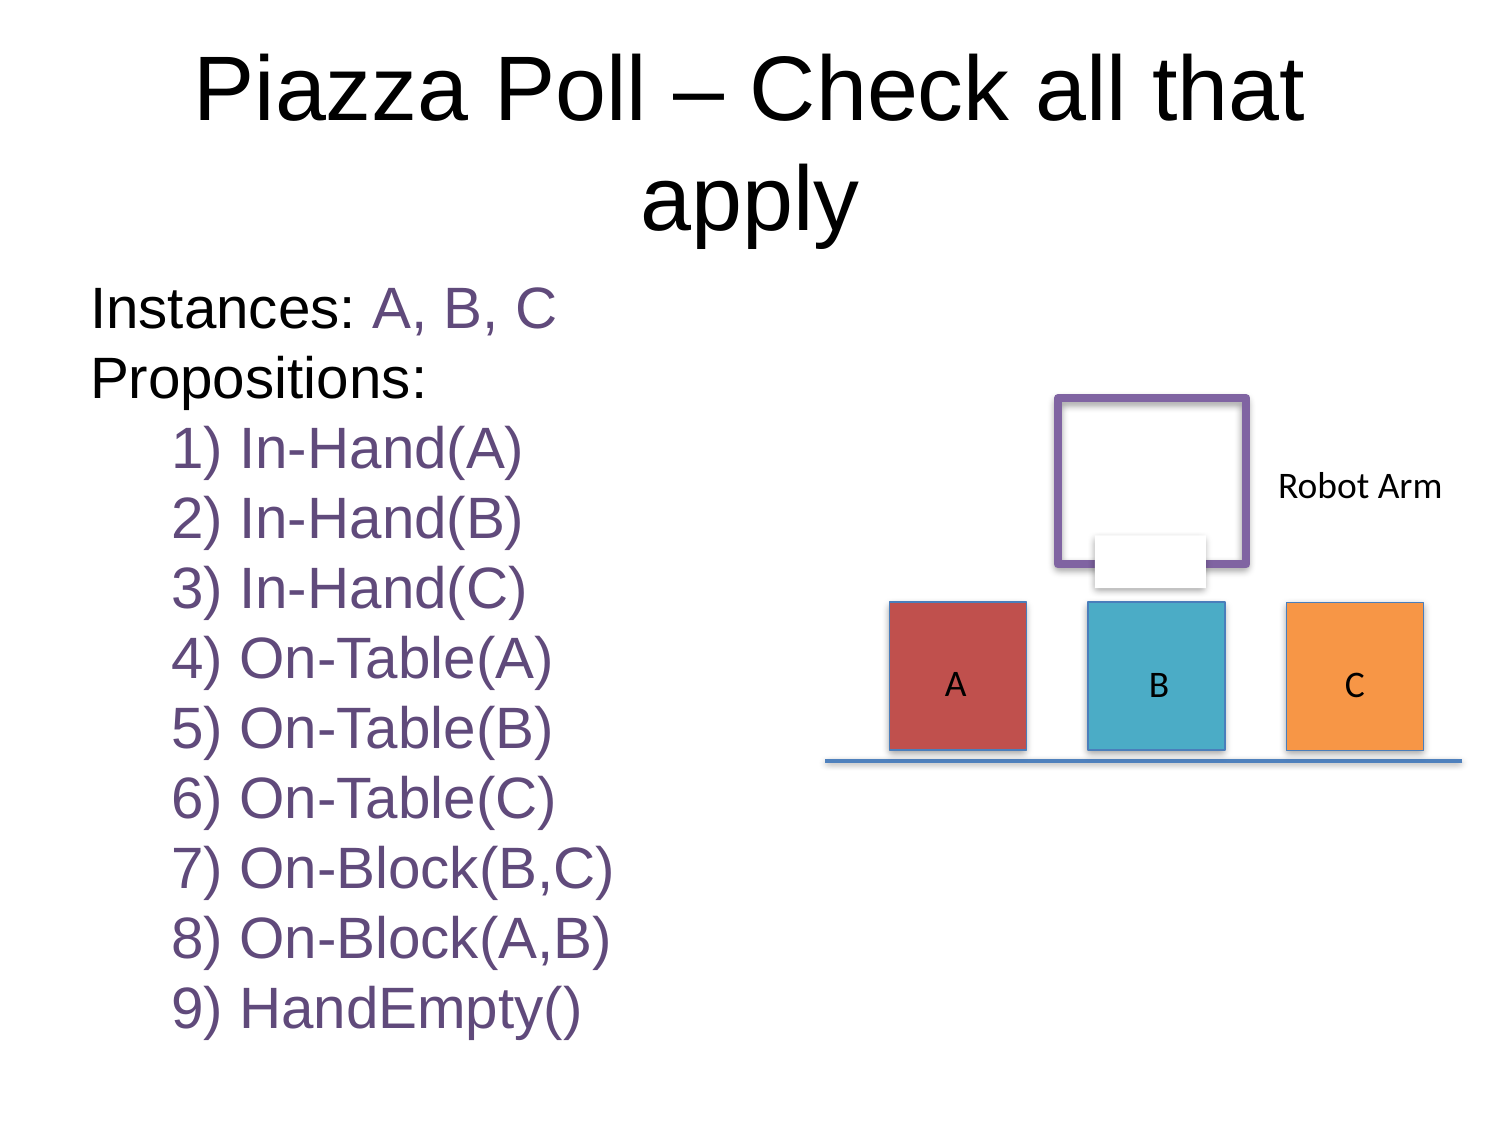

# Piazza Poll – Check all that apply
Instances: A, B, C
Propositions:
     1) In-Hand(A)
     2) In-Hand(B)
     3) In-Hand(C)
     4) On-Table(A)
     5) On-Table(B)
     6) On-Table(C)
     7) On-Block(B,C)
     8) On-Block(A,B)
     9) HandEmpty()

Robot Arm

A
B
C